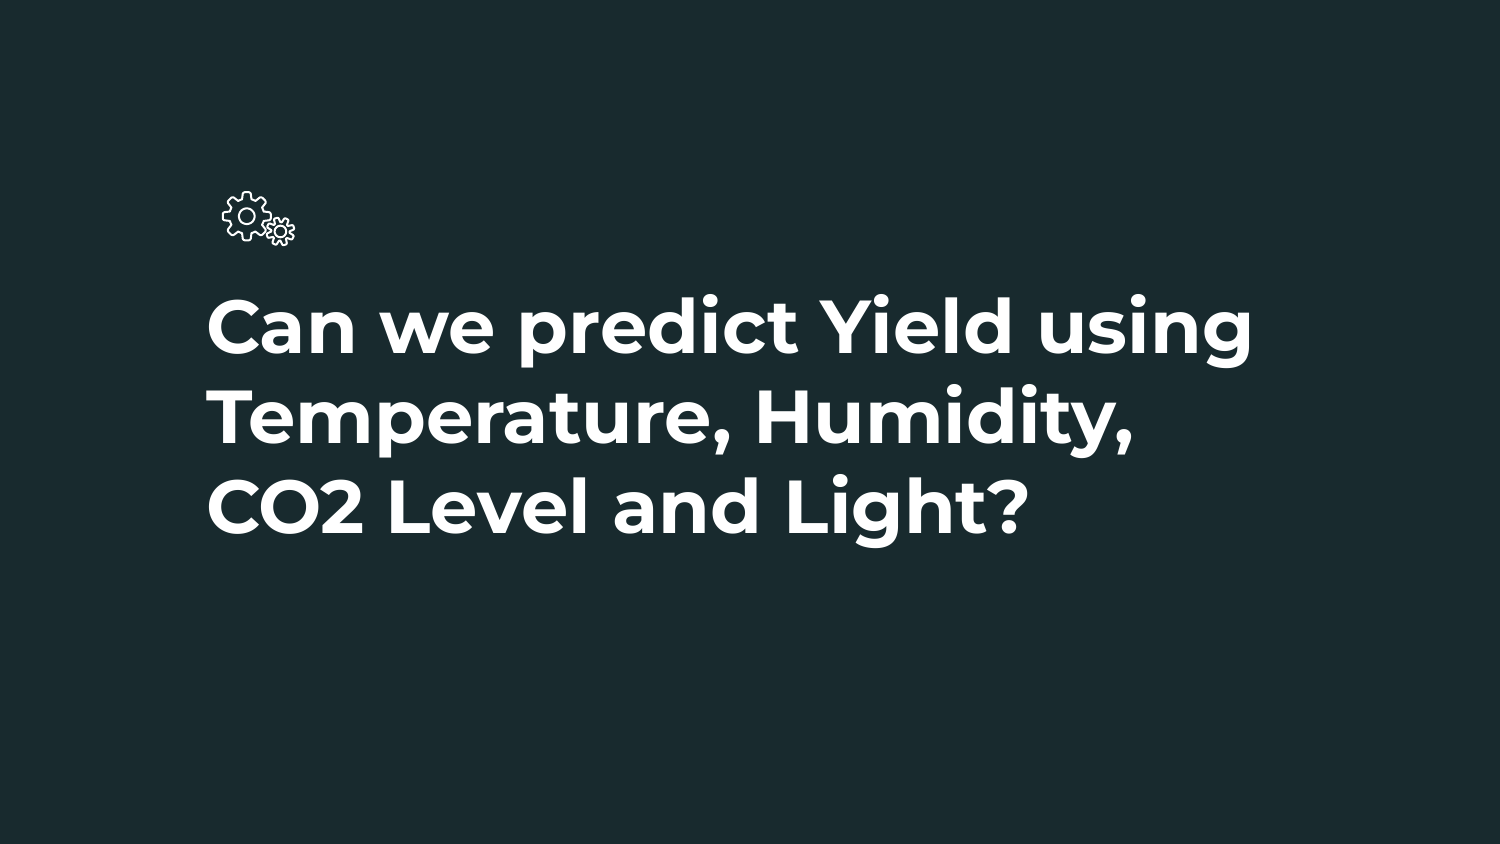

# Can we predict Yield using Temperature, Humidity, CO2 Level and Light?